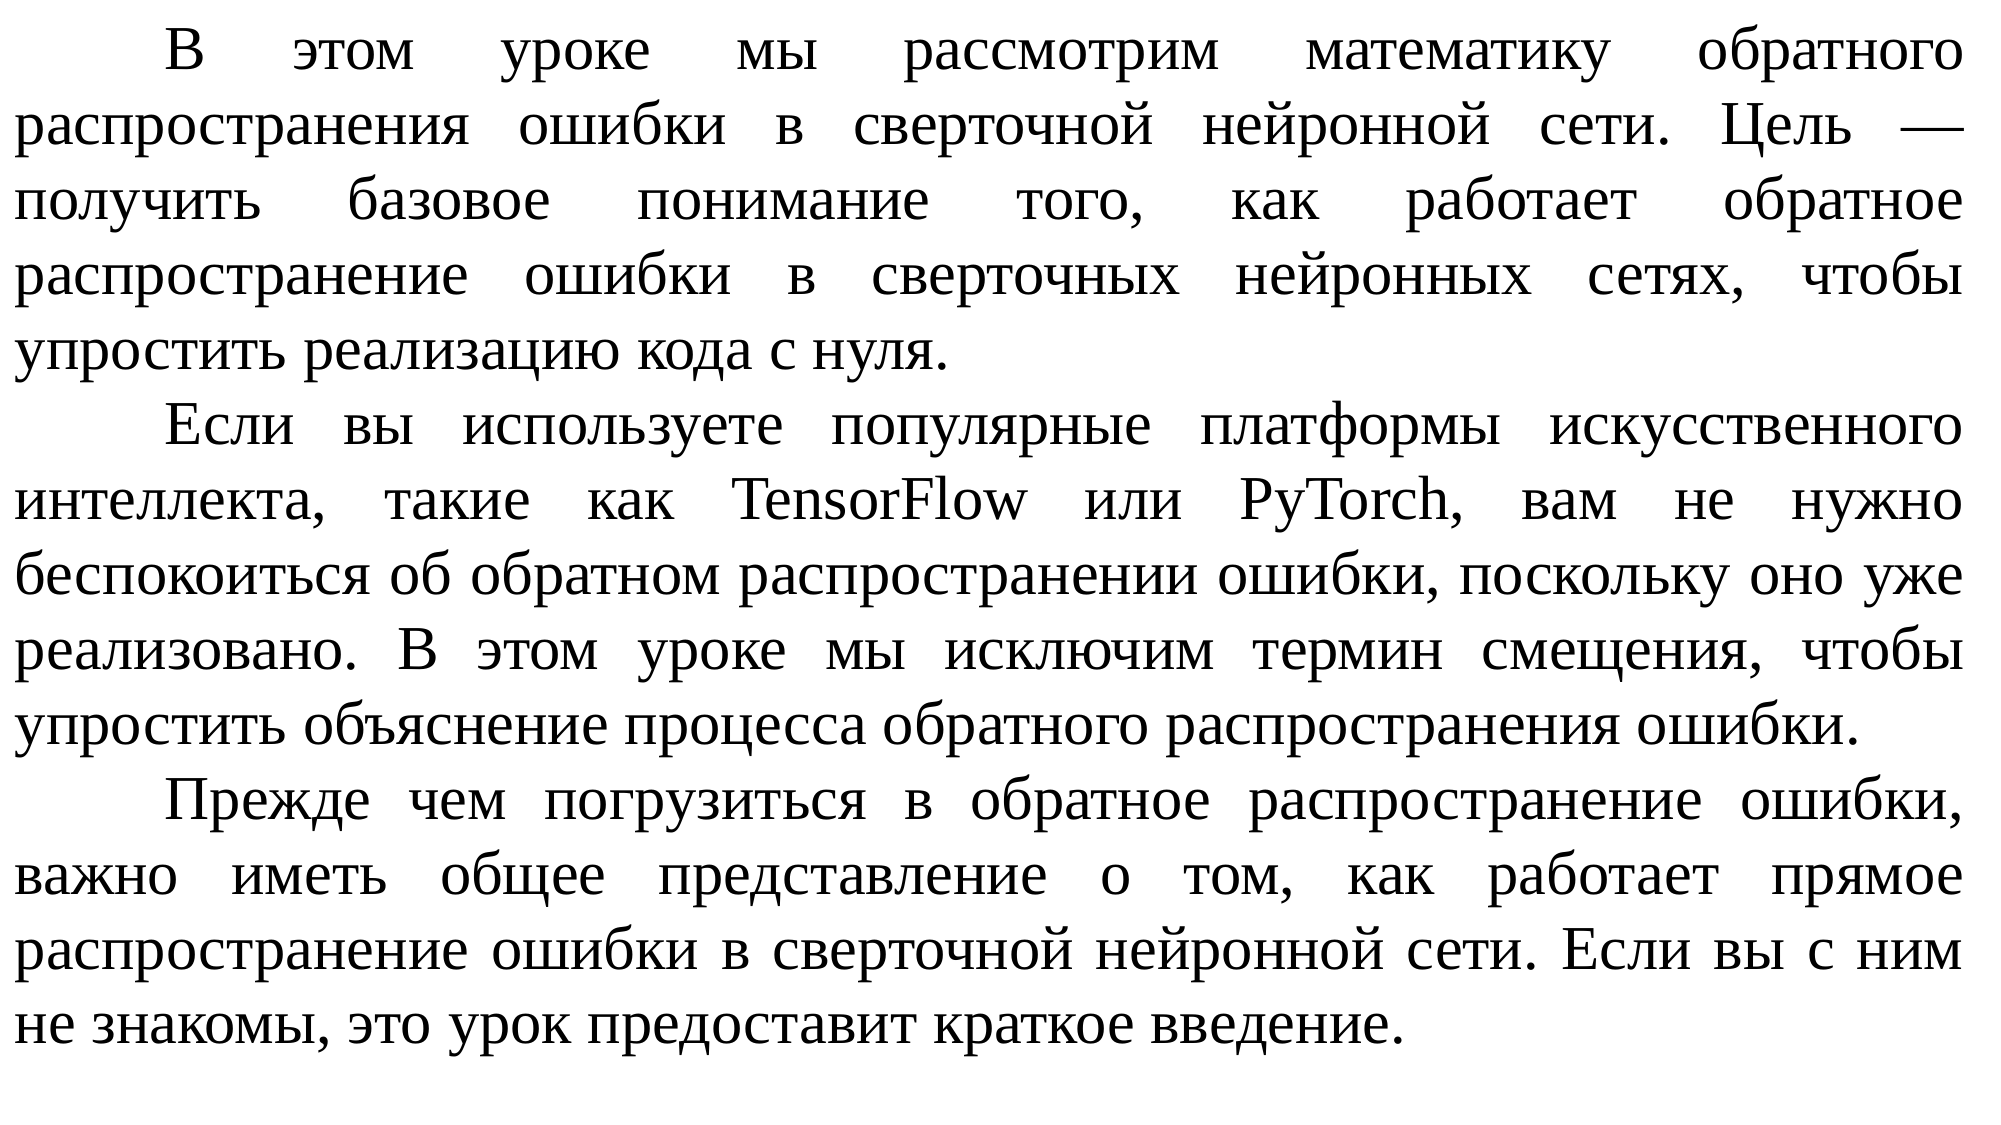

В этом уроке мы рассмотрим математику обратного распространения ошибки в сверточной нейронной сети. Цель — получить базовое понимание того, как работает обратное распространение ошибки в сверточных нейронных сетях, чтобы упростить реализацию кода с нуля.
	Если вы используете популярные платформы искусственного интеллекта, такие как TensorFlow или PyTorch, вам не нужно беспокоиться об обратном распространении ошибки, поскольку оно уже реализовано. В этом уроке мы исключим термин смещения, чтобы упростить объяснение процесса обратного распространения ошибки.
	Прежде чем погрузиться в обратное распространение ошибки, важно иметь общее представление о том, как работает прямое распространение ошибки в сверточной нейронной сети. Если вы с ним не знакомы, это урок предоставит краткое введение.